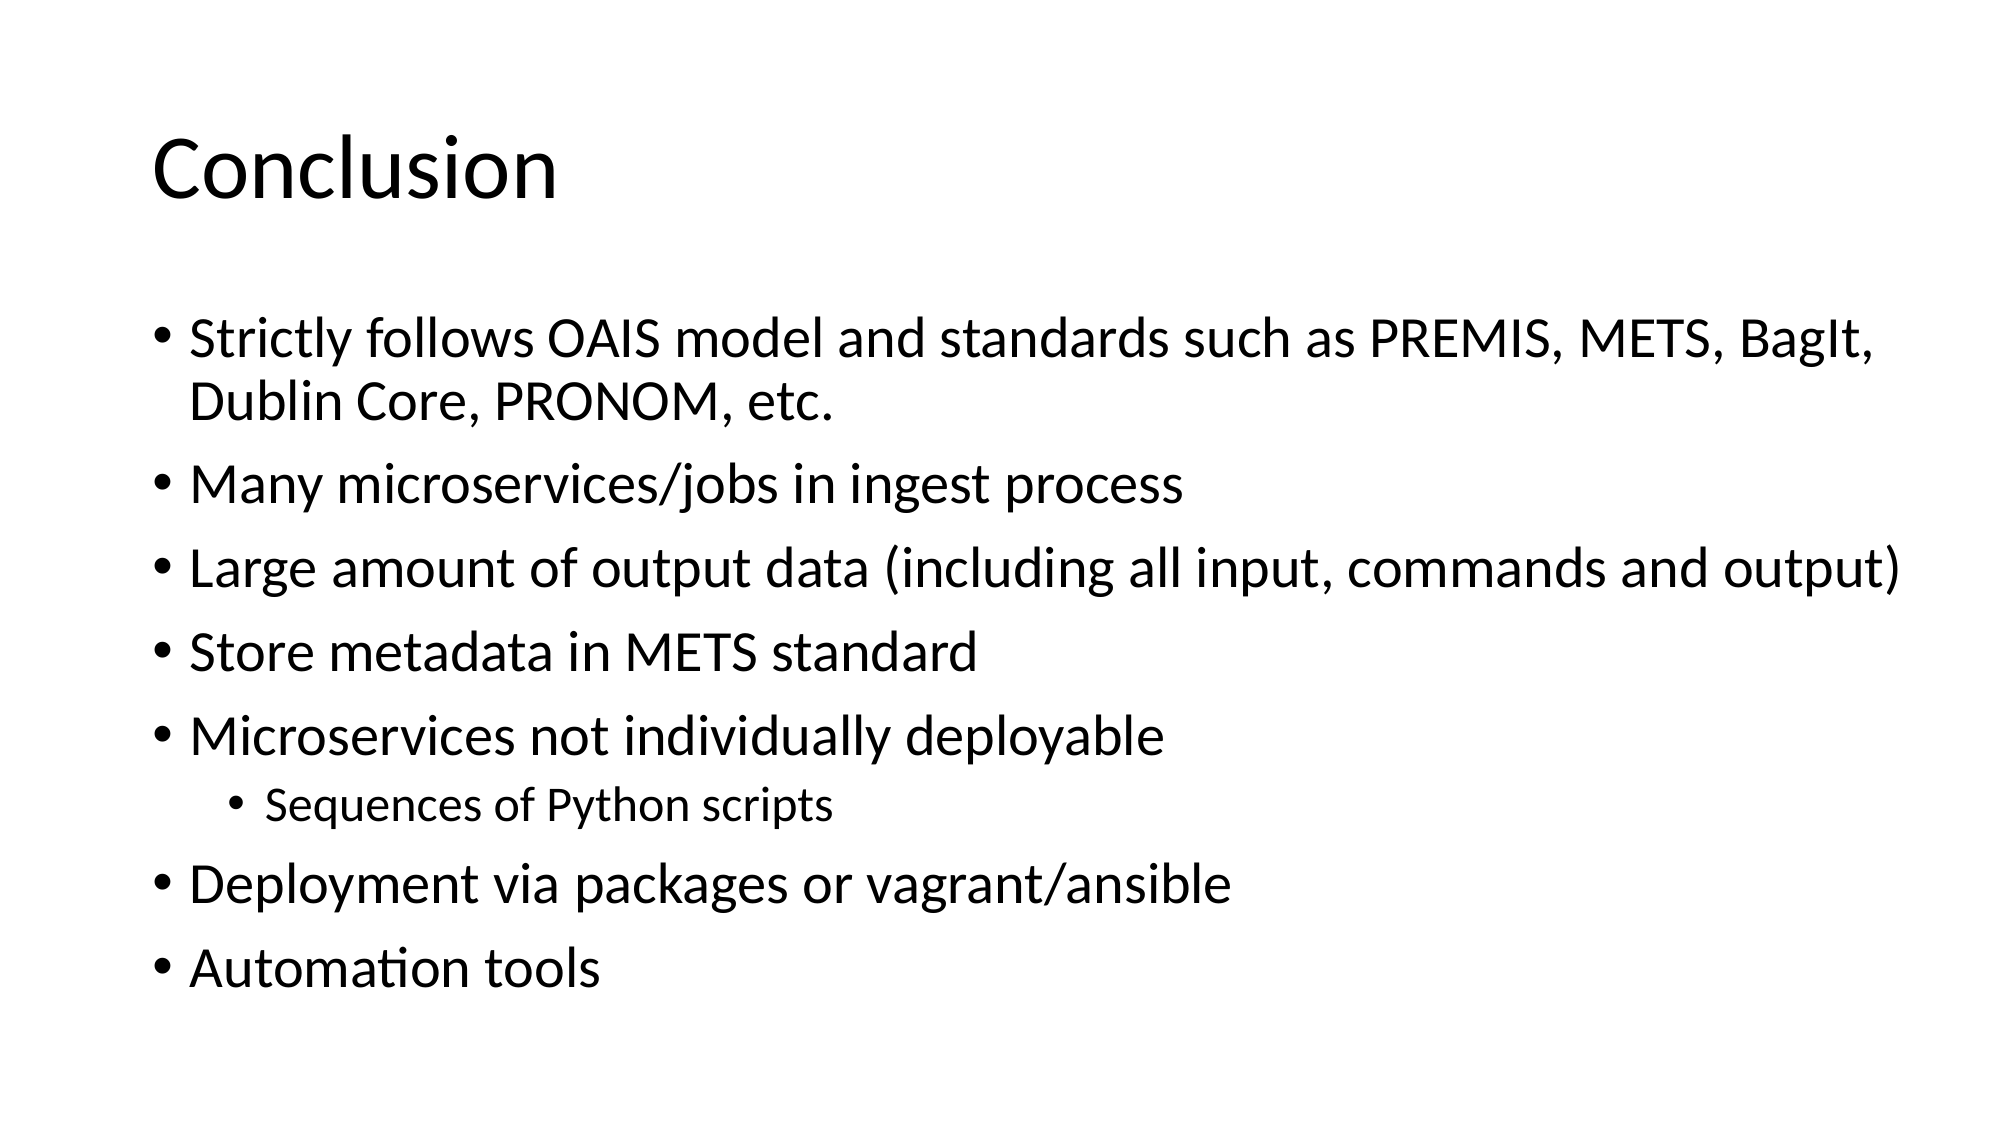

# Conclusion
Strictly follows OAIS model and standards such as PREMIS, METS, BagIt, Dublin Core, PRONOM, etc.
Many microservices/jobs in ingest process
Large amount of output data (including all input, commands and output)
Store metadata in METS standard
Microservices not individually deployable
Sequences of Python scripts
Deployment via packages or vagrant/ansible
Automation tools